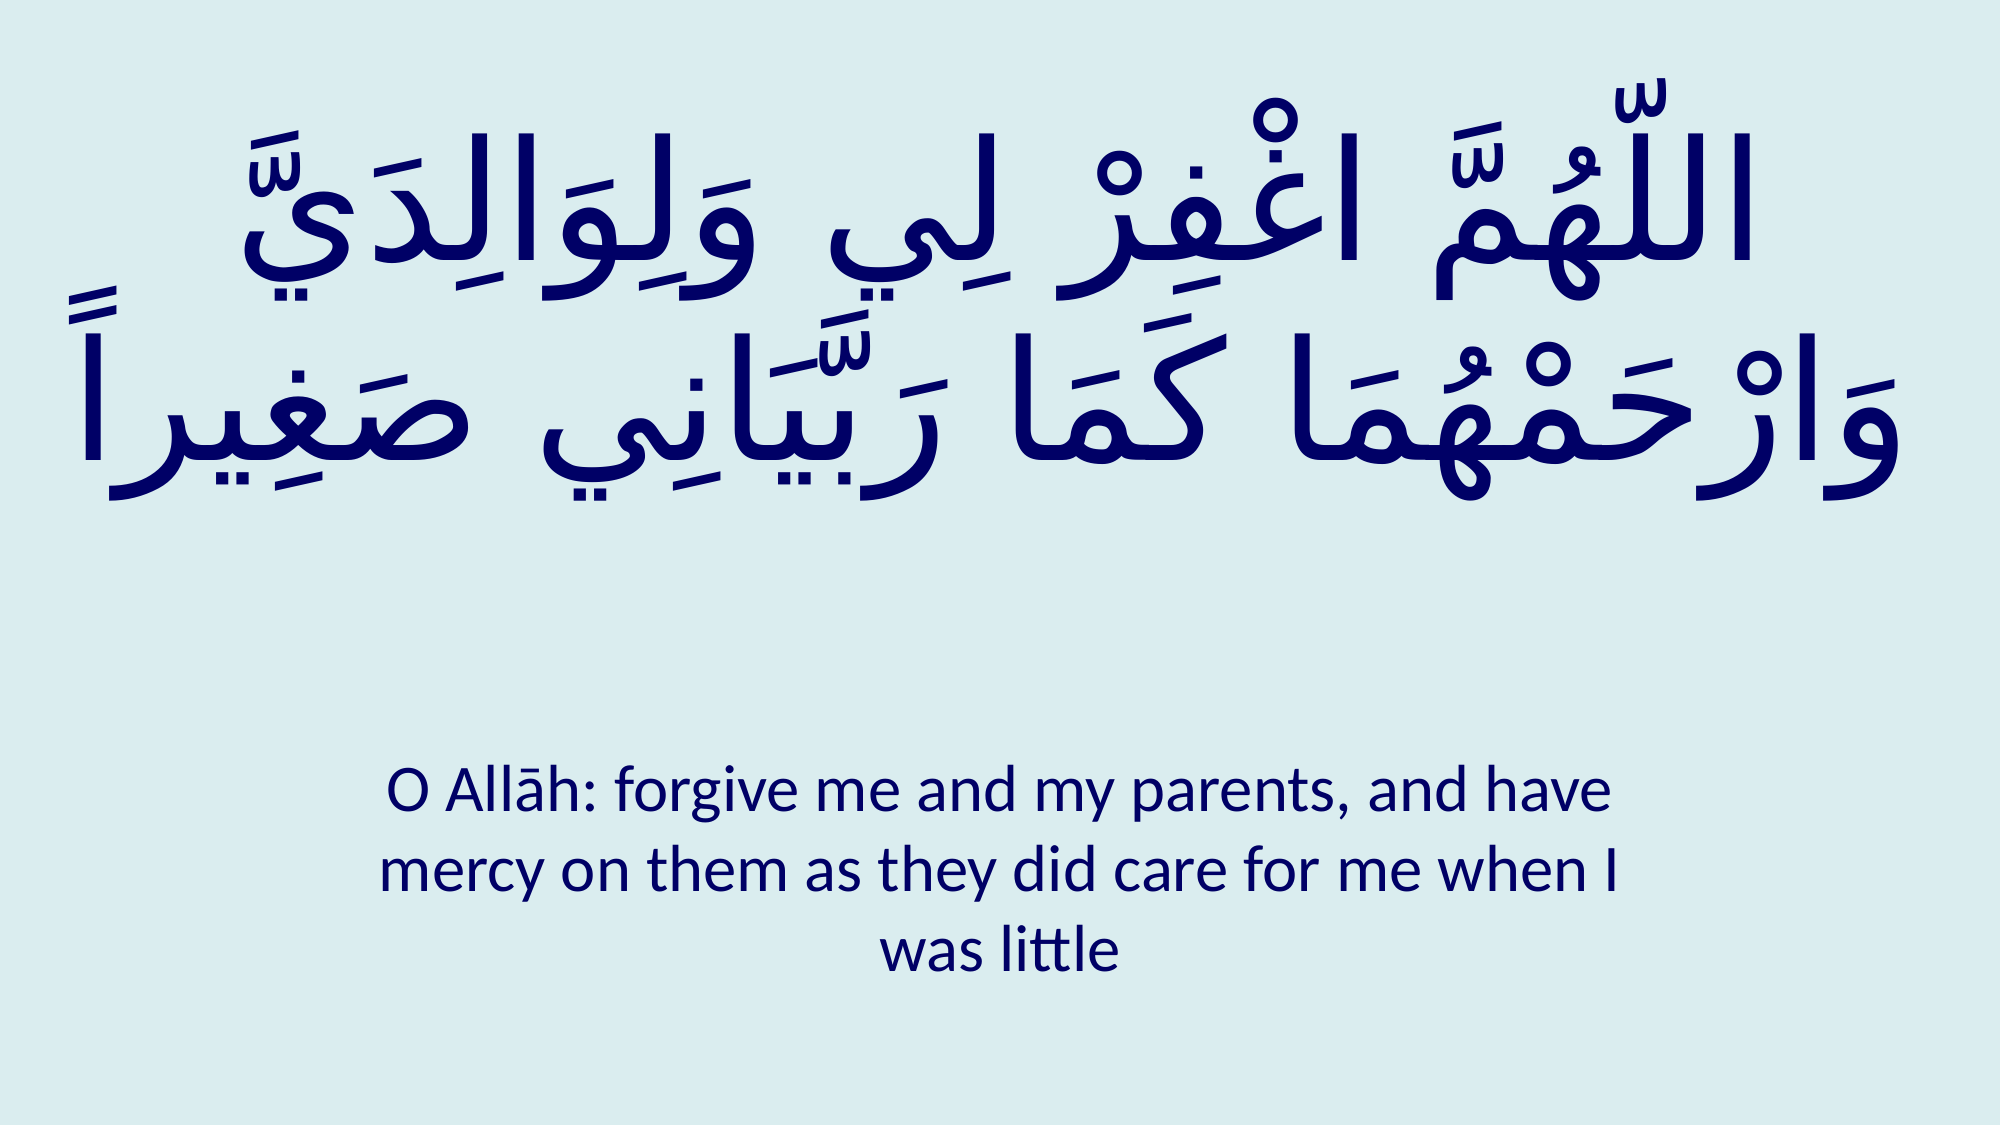

# اللّهُمَّ اغْفِرْ لِي وَلِوَالِدَيَّ وَارْحَمْهُمَا كَمَا رَبَّيَانِي صَغِيراً
O Allāh: forgive me and my parents, and have mercy on them as they did care for me when I was little